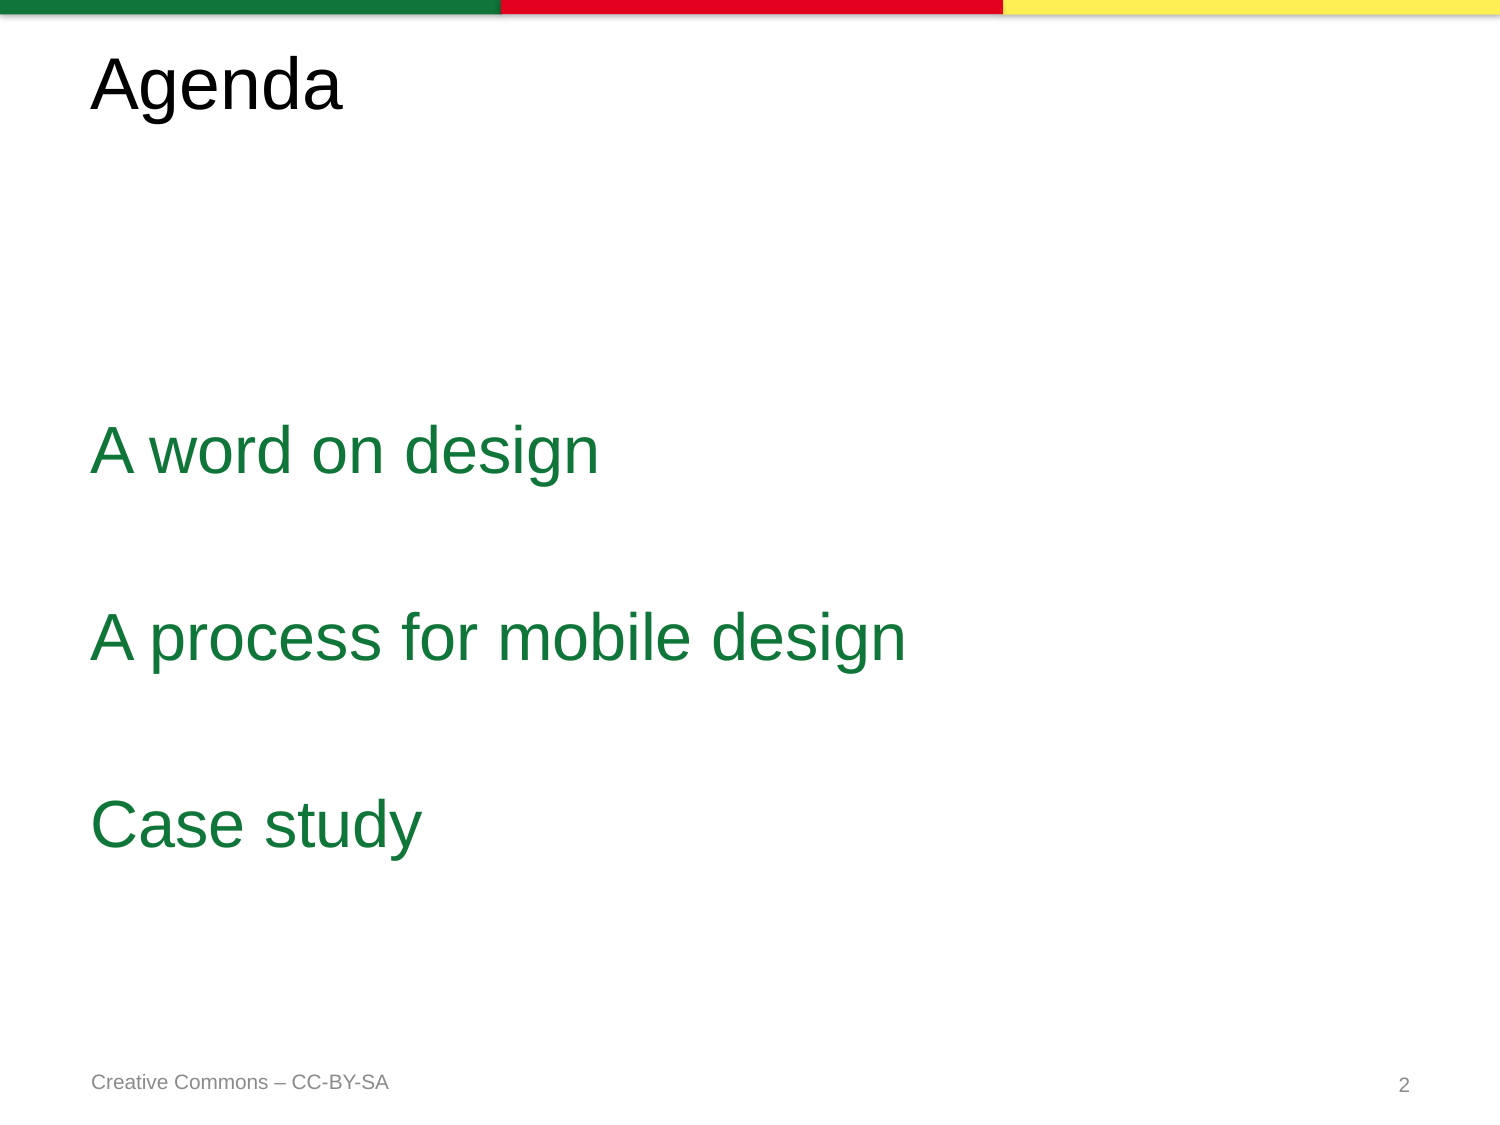

# Agenda
A word on design

A process for mobile design

Case study
2